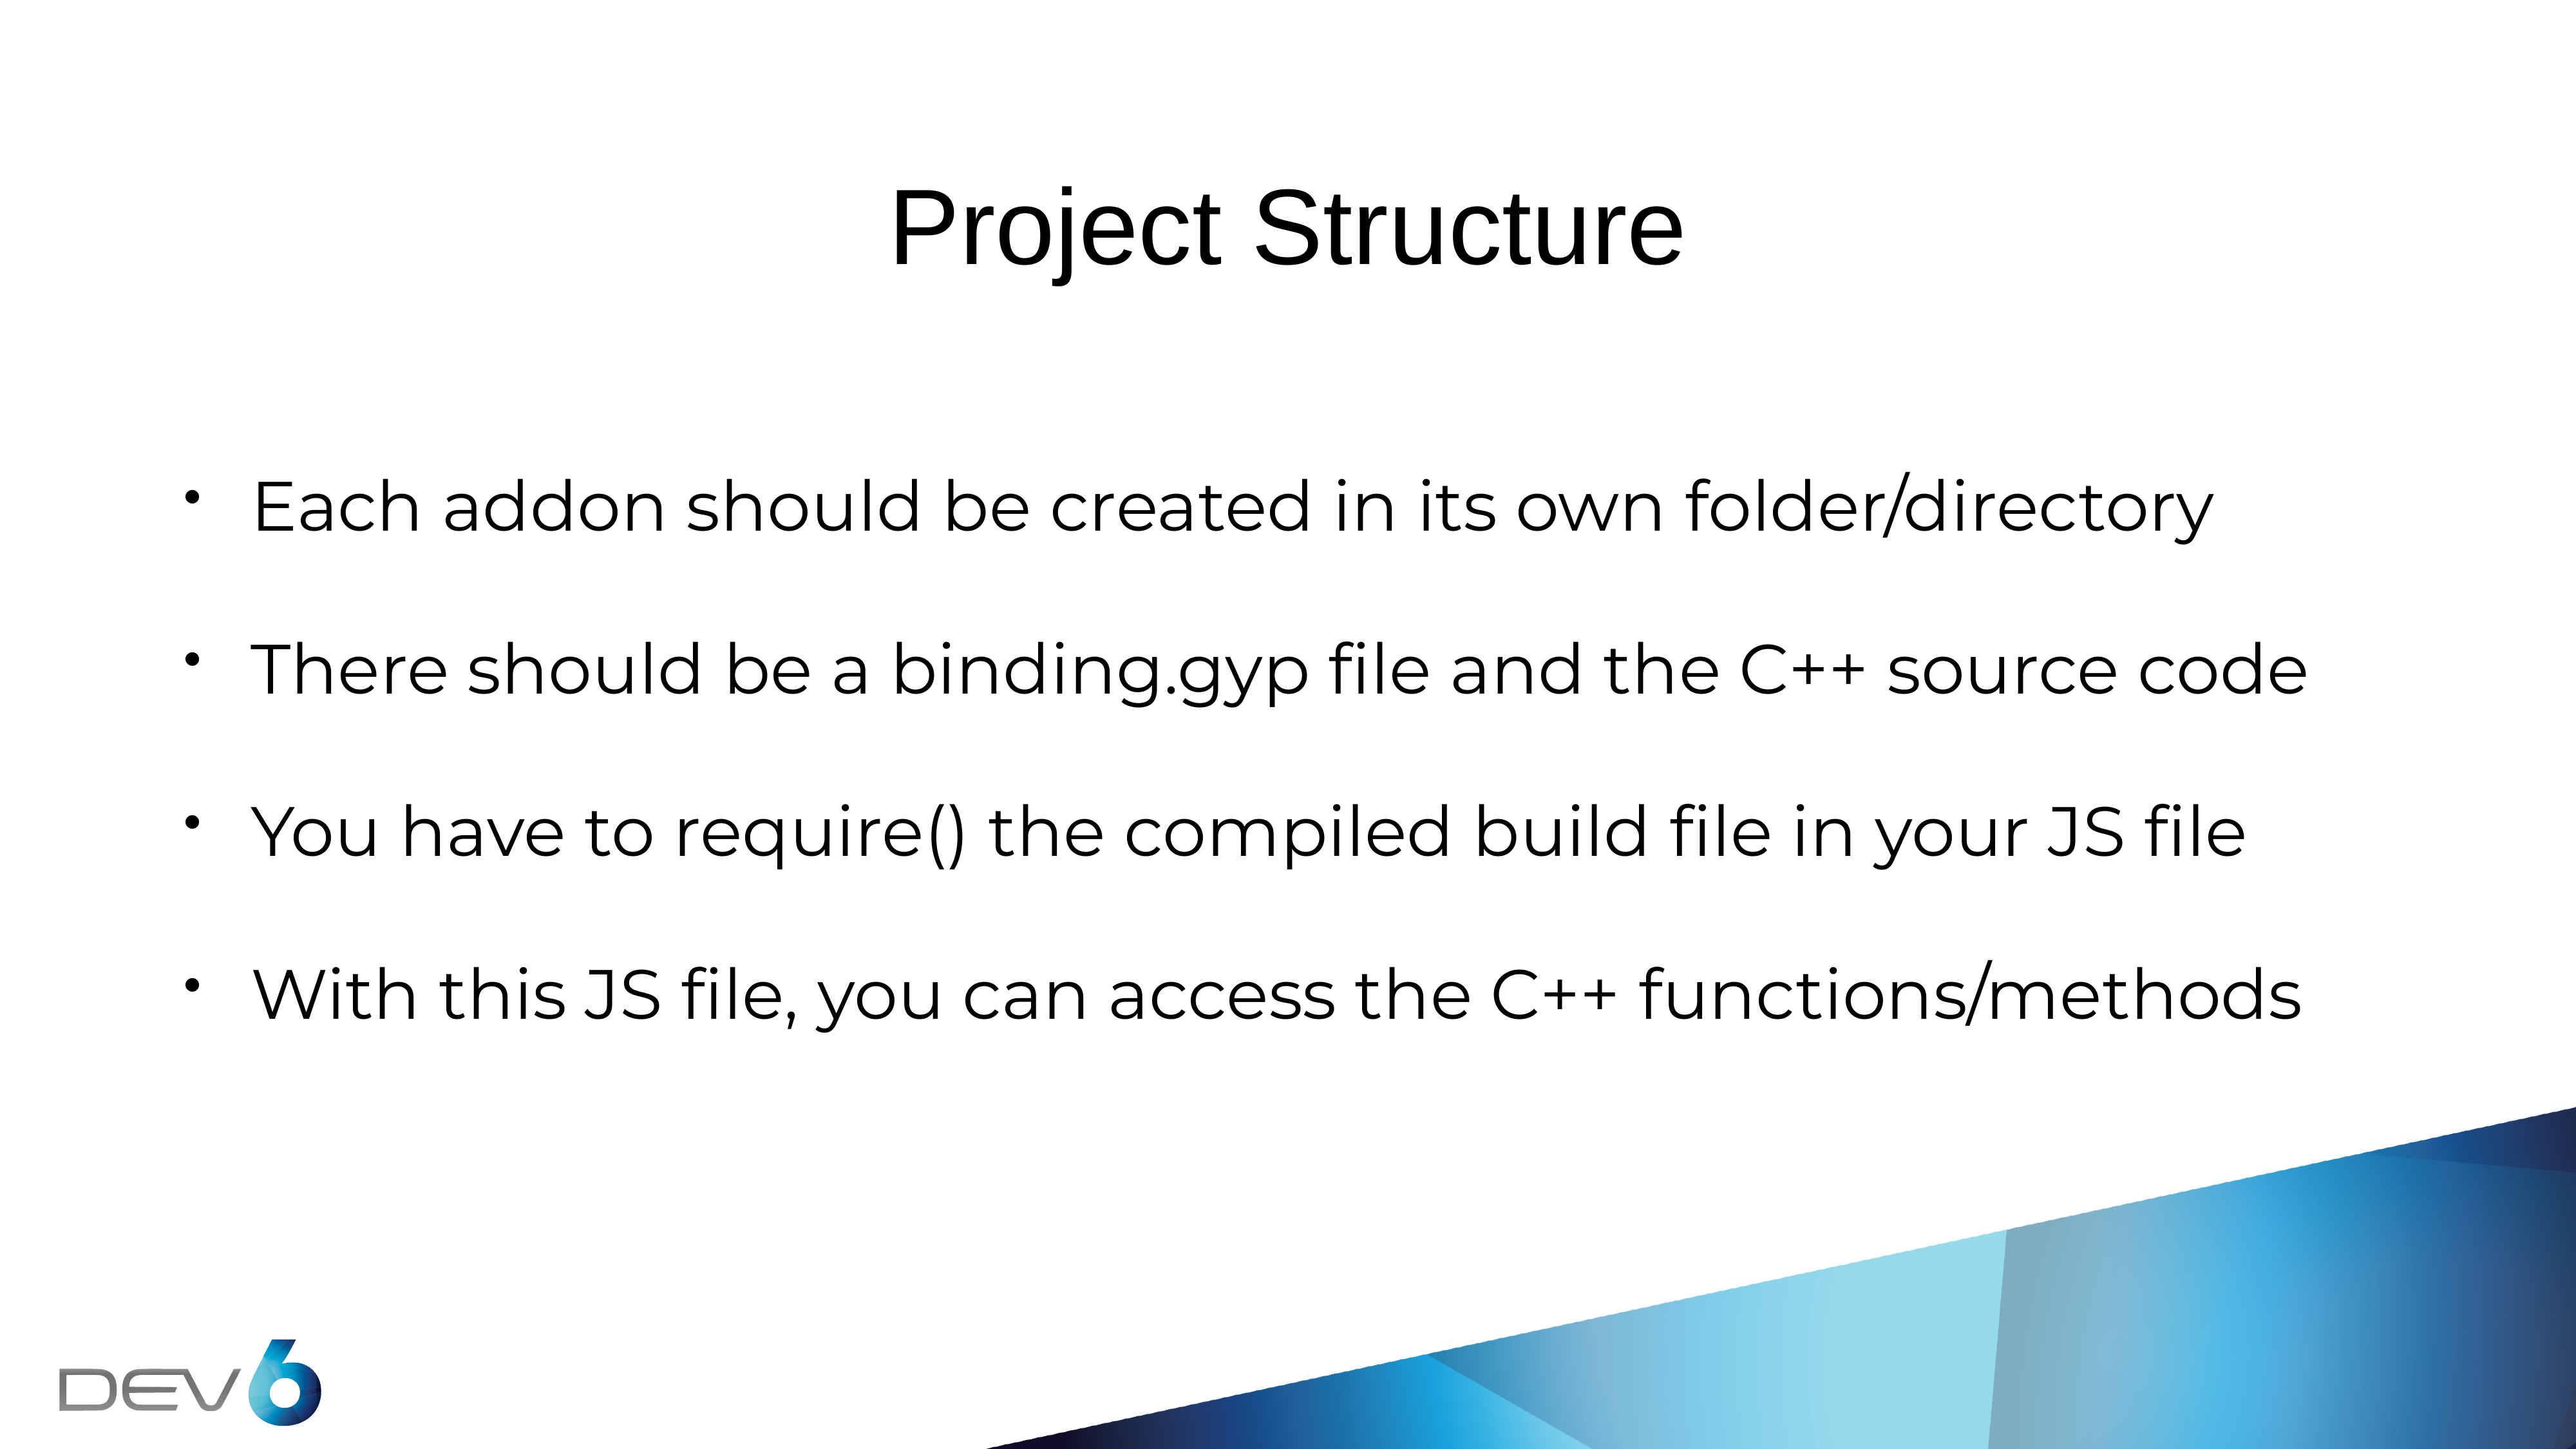

# Project Structure
Each addon should be created in its own folder/directory
There should be a binding.gyp file and the C++ source code
You have to require() the compiled build file in your JS file
With this JS file, you can access the C++ functions/methods